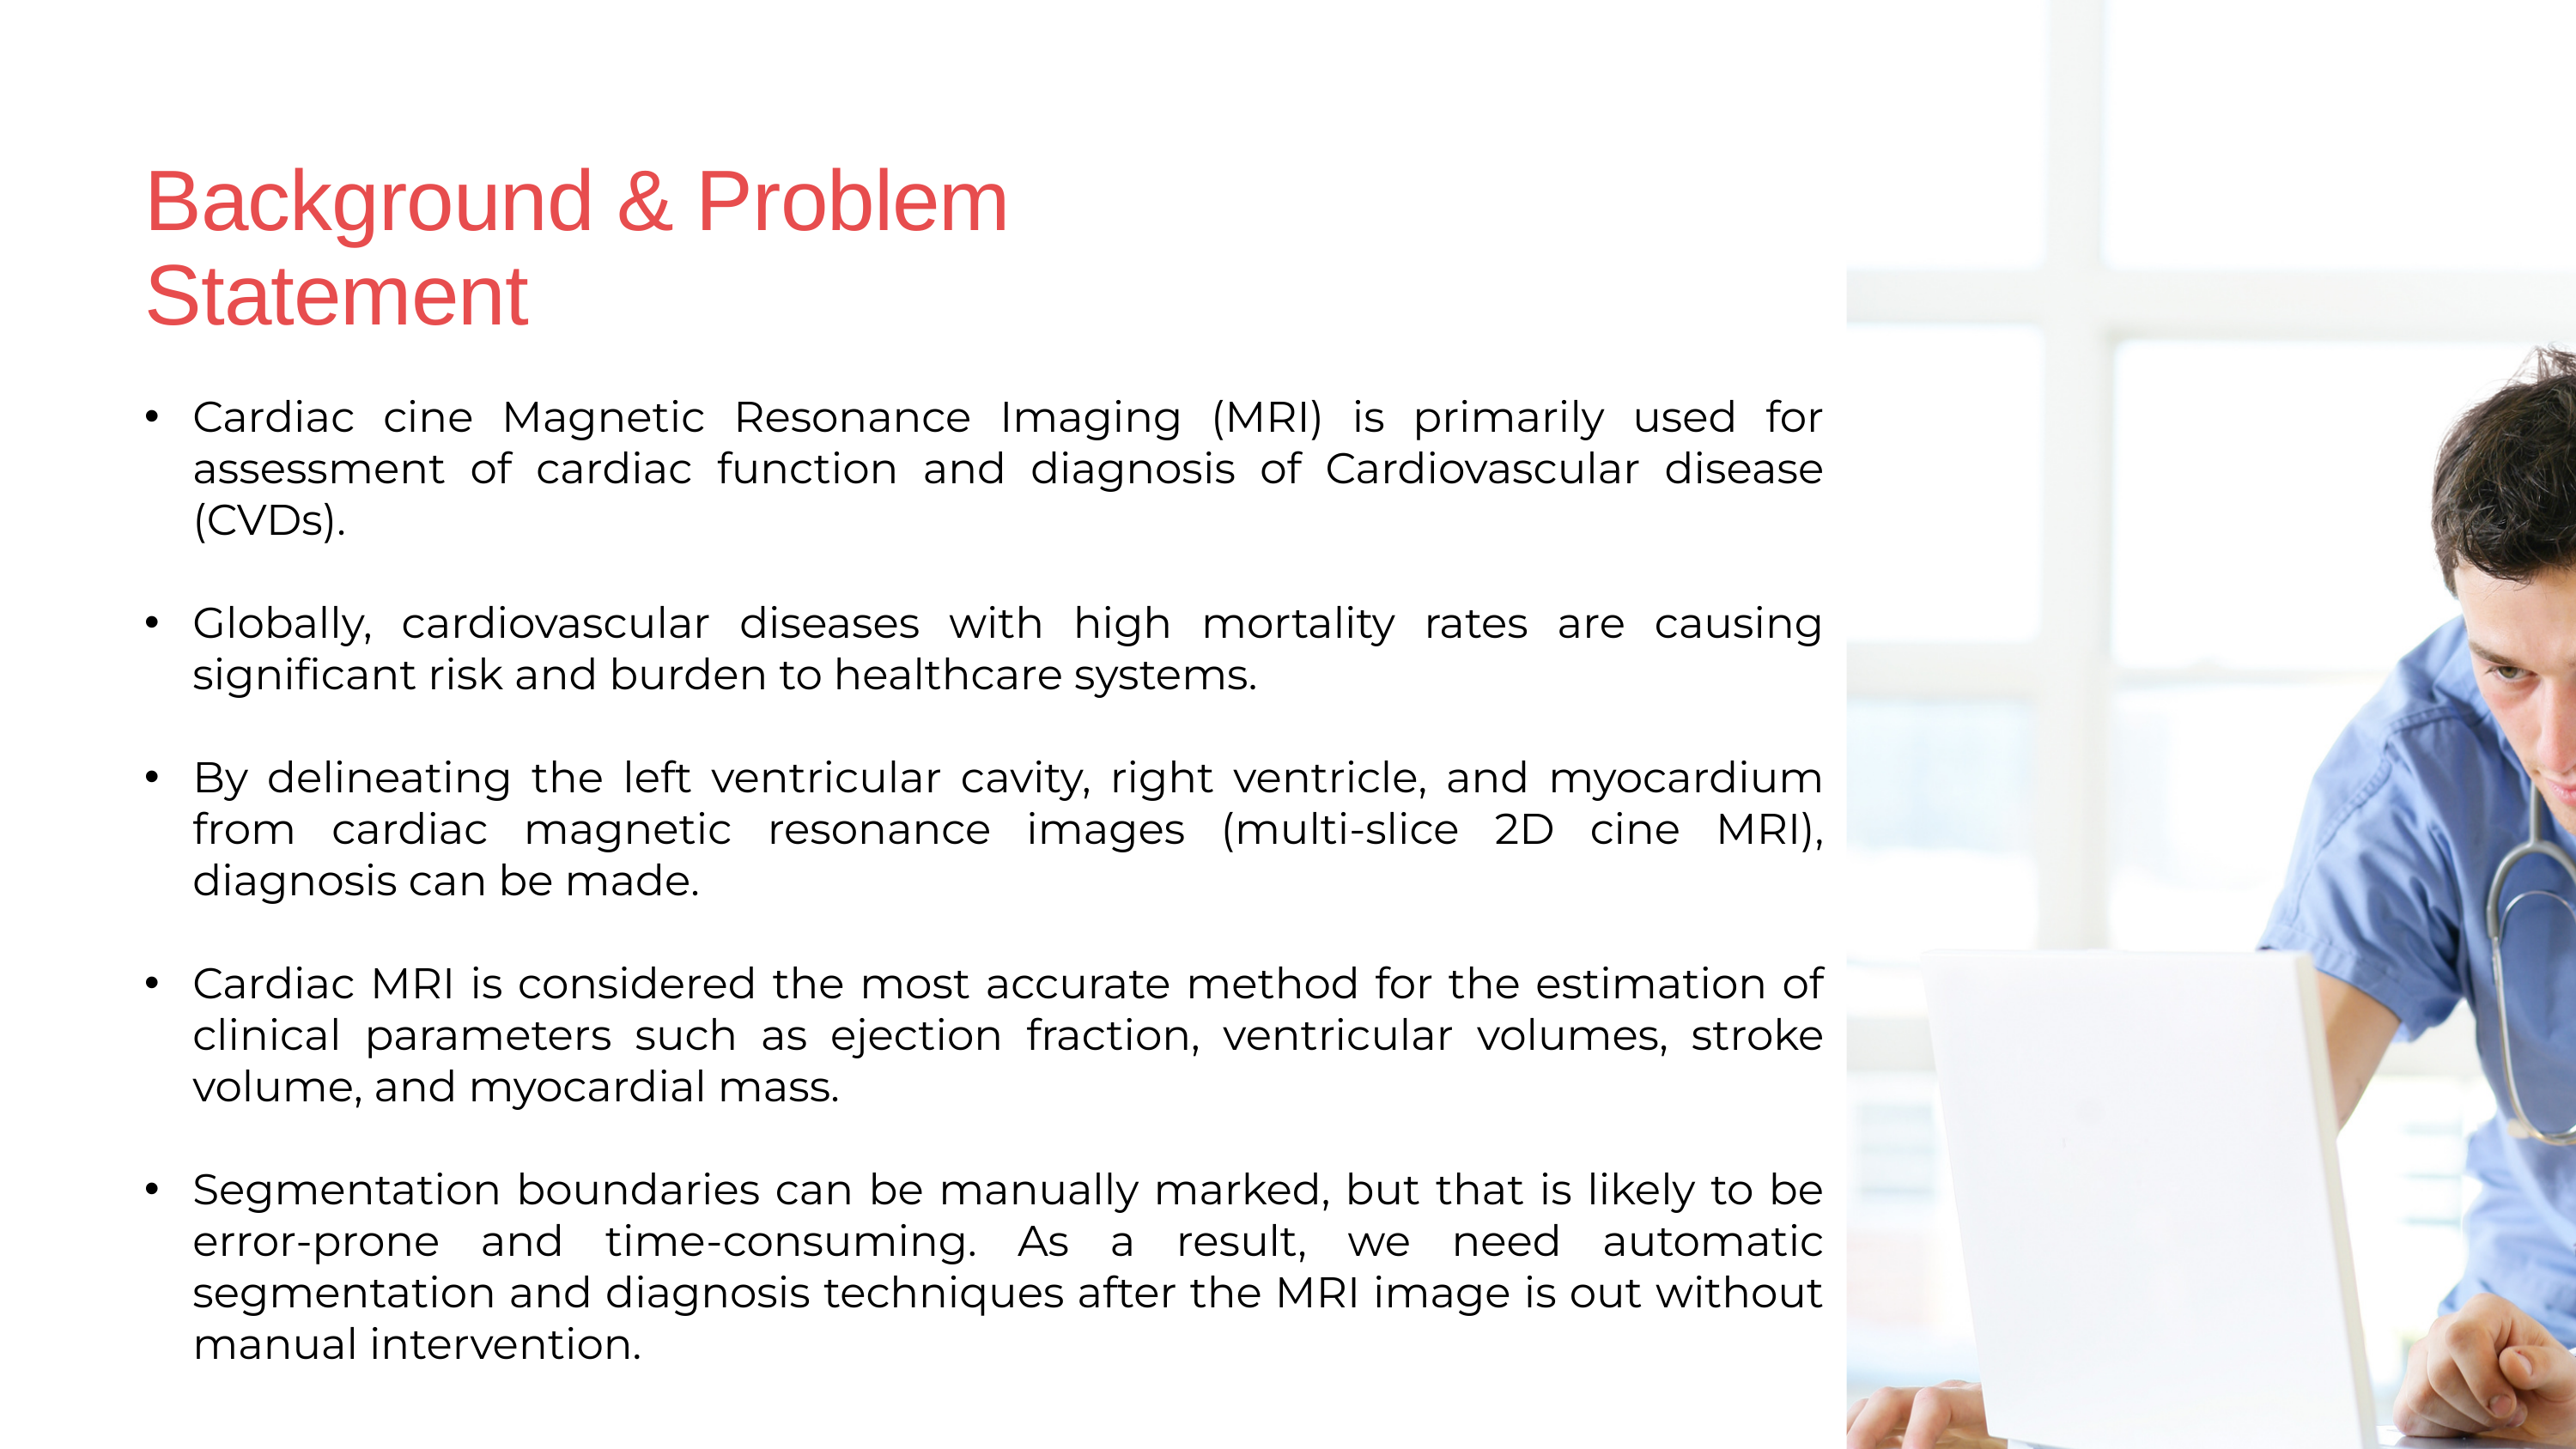

Background & Problem Statement
Cardiac cine Magnetic Resonance Imaging (MRI) is primarily used for assessment of cardiac function and diagnosis of Cardiovascular disease (CVDs).

Globally, cardiovascular diseases with high mortality rates are causing significant risk and burden to healthcare systems.

By delineating the left ventricular cavity, right ventricle, and myocardium from cardiac magnetic resonance images (multi-slice 2D cine MRI), diagnosis can be made.

Cardiac MRI is considered the most accurate method for the estimation of clinical parameters such as ejection fraction, ventricular volumes, stroke volume, and myocardial mass.

Segmentation boundaries can be manually marked, but that is likely to be error-prone and time-consuming. As a result, we need automatic segmentation and diagnosis techniques after the MRI image is out without manual intervention.